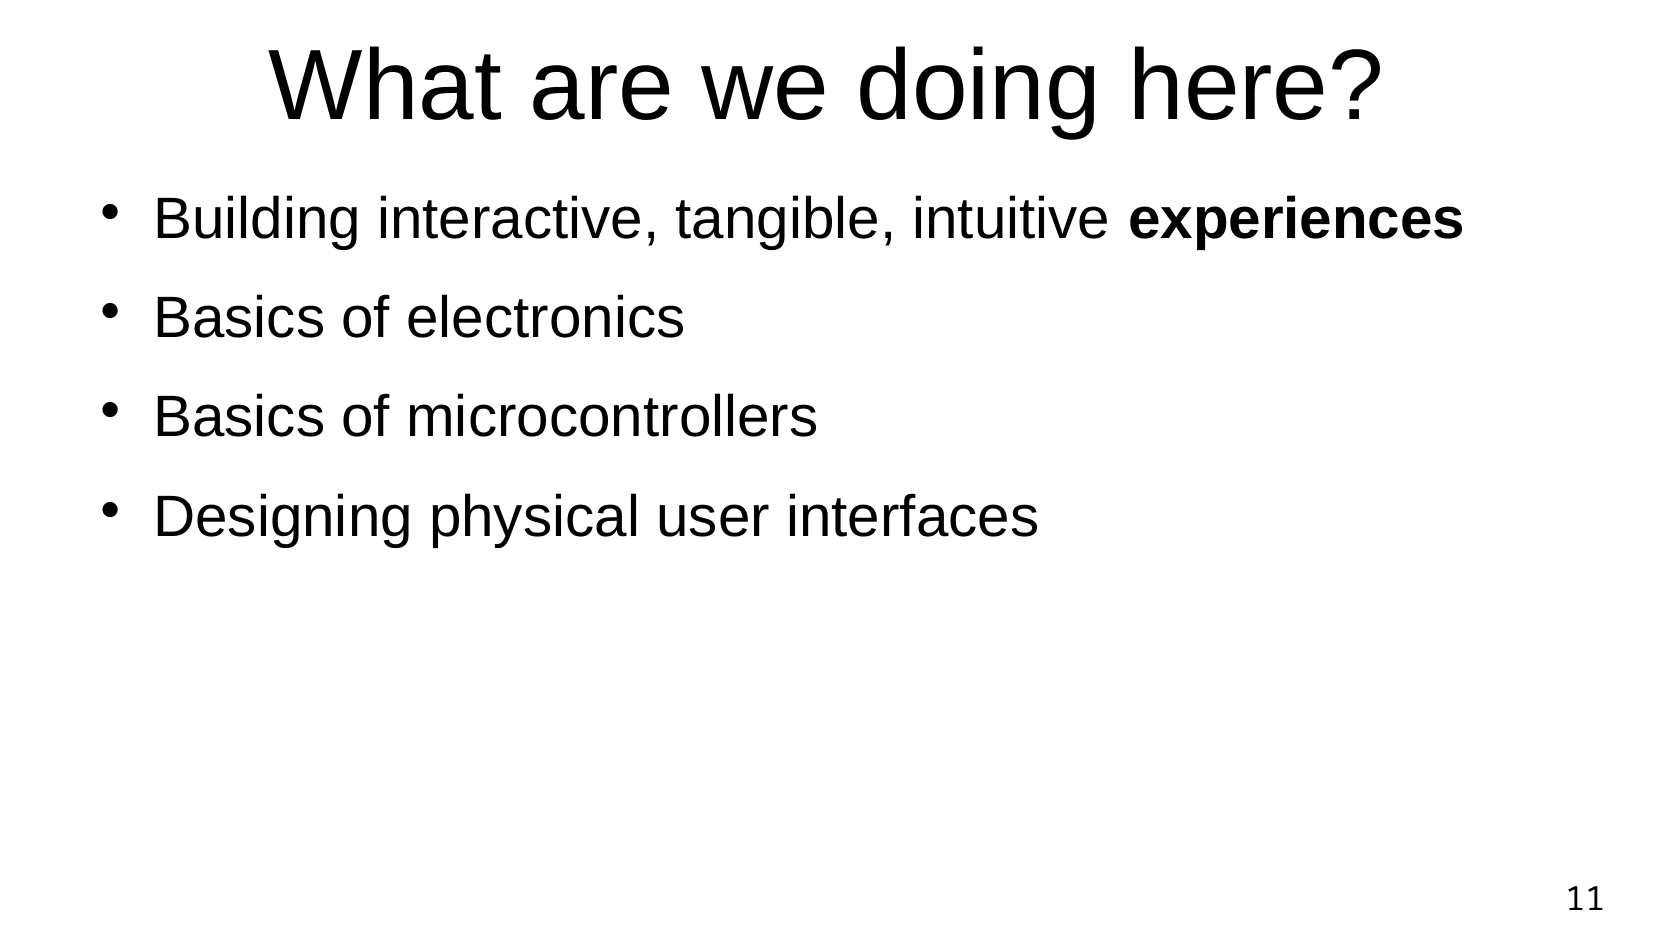

What are we doing here?
Building interactive, tangible, intuitive experiences
Basics of electronics
Basics of microcontrollers
Designing physical user interfaces